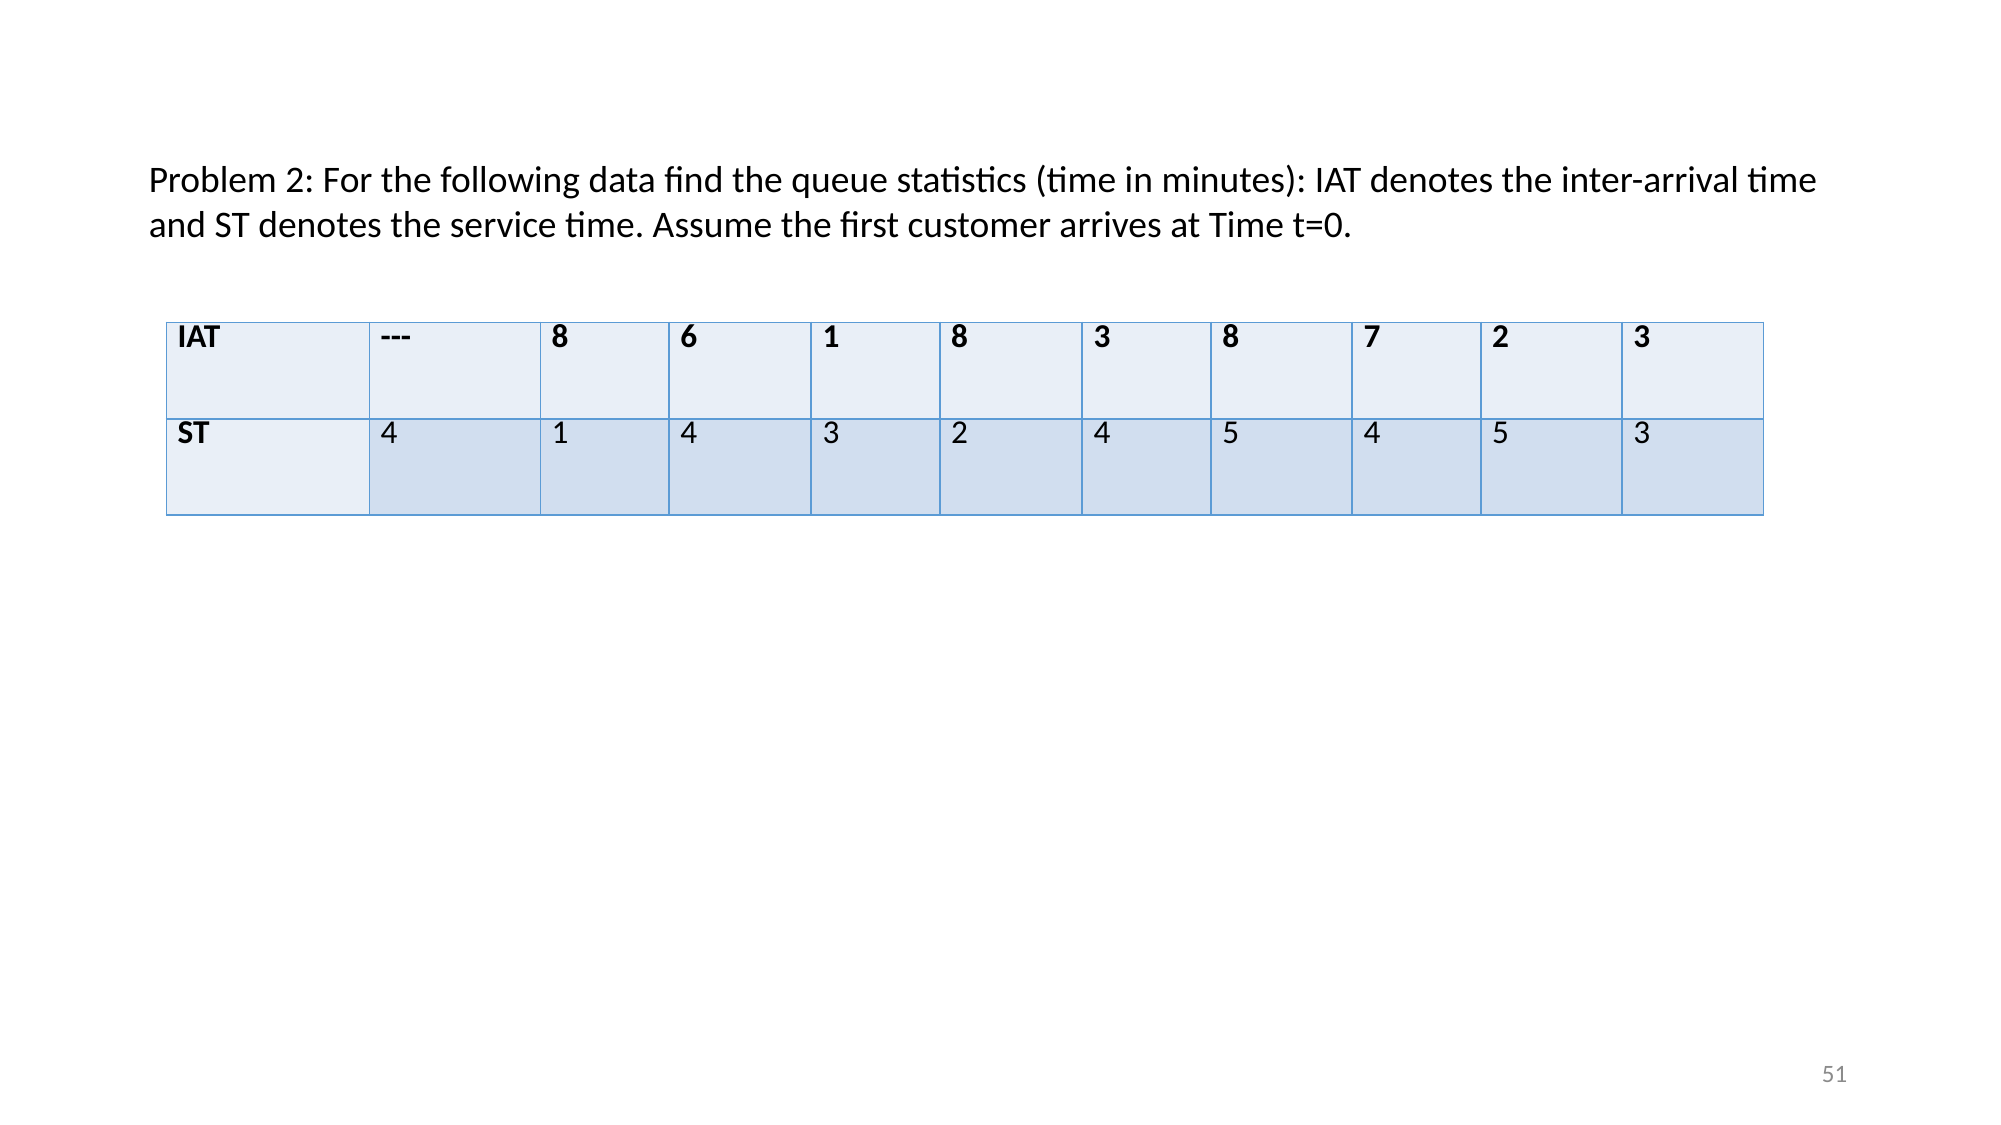

Problem 2: For the following data find the queue statistics (time in minutes): IAT denotes the inter-arrival time and ST denotes the service time. Assume the first customer arrives at Time t=0.
| IAT | --- | 8 | 6 | 1 | 8 | 3 | 8 | 7 | 2 | 3 |
| --- | --- | --- | --- | --- | --- | --- | --- | --- | --- | --- |
| ST | 4 | 1 | 4 | 3 | 2 | 4 | 5 | 4 | 5 | 3 |
51